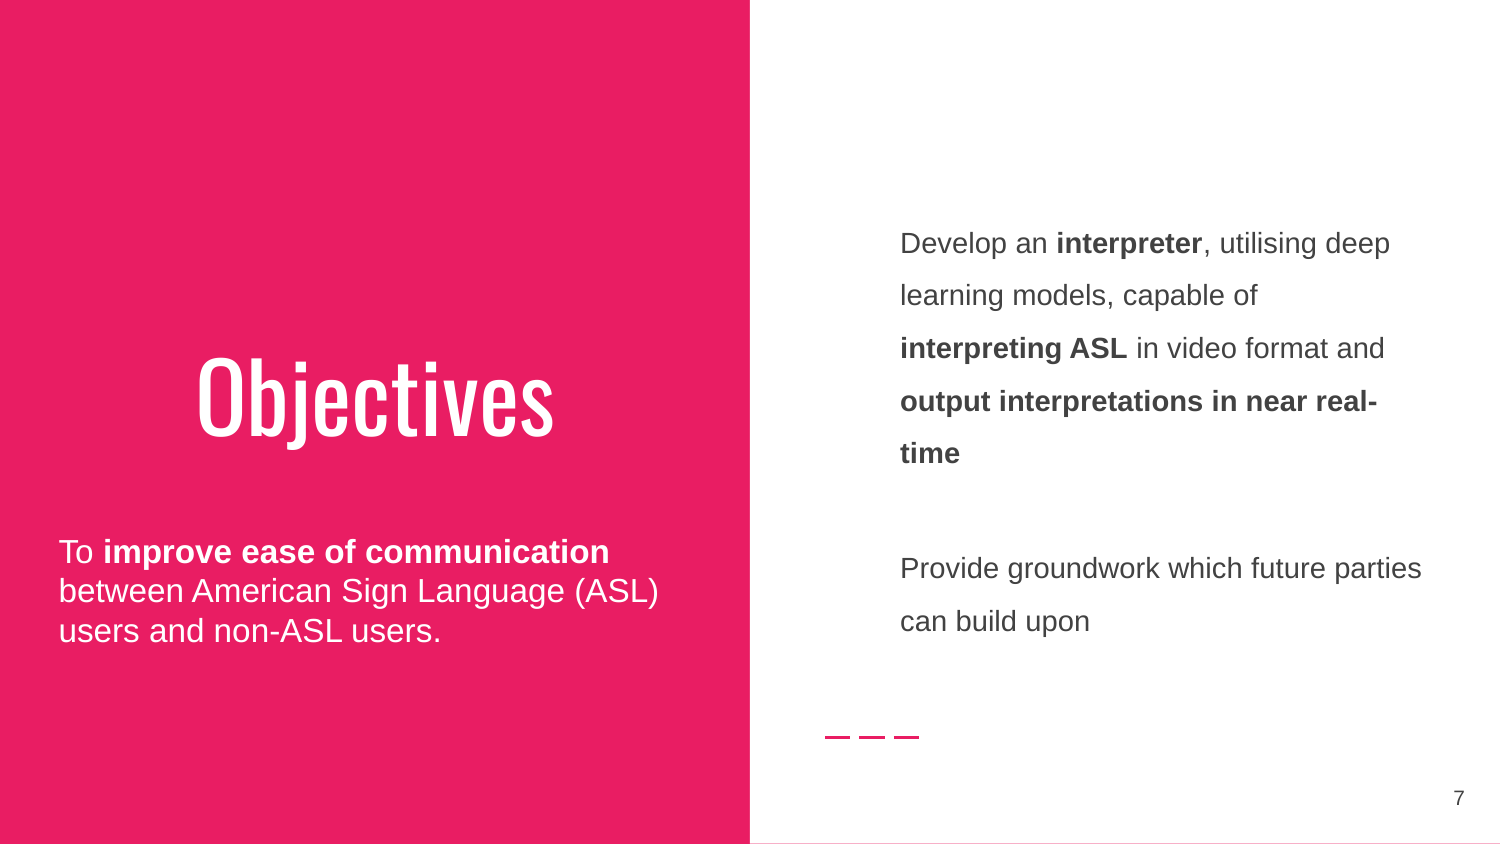

Develop an interpreter, utilising deep learning models, capable of interpreting ASL in video format and output interpretations in near real-time
Provide groundwork which future parties can build upon
# Objectives
To improve ease of communication between American Sign Language (ASL) users and non-ASL users.
7